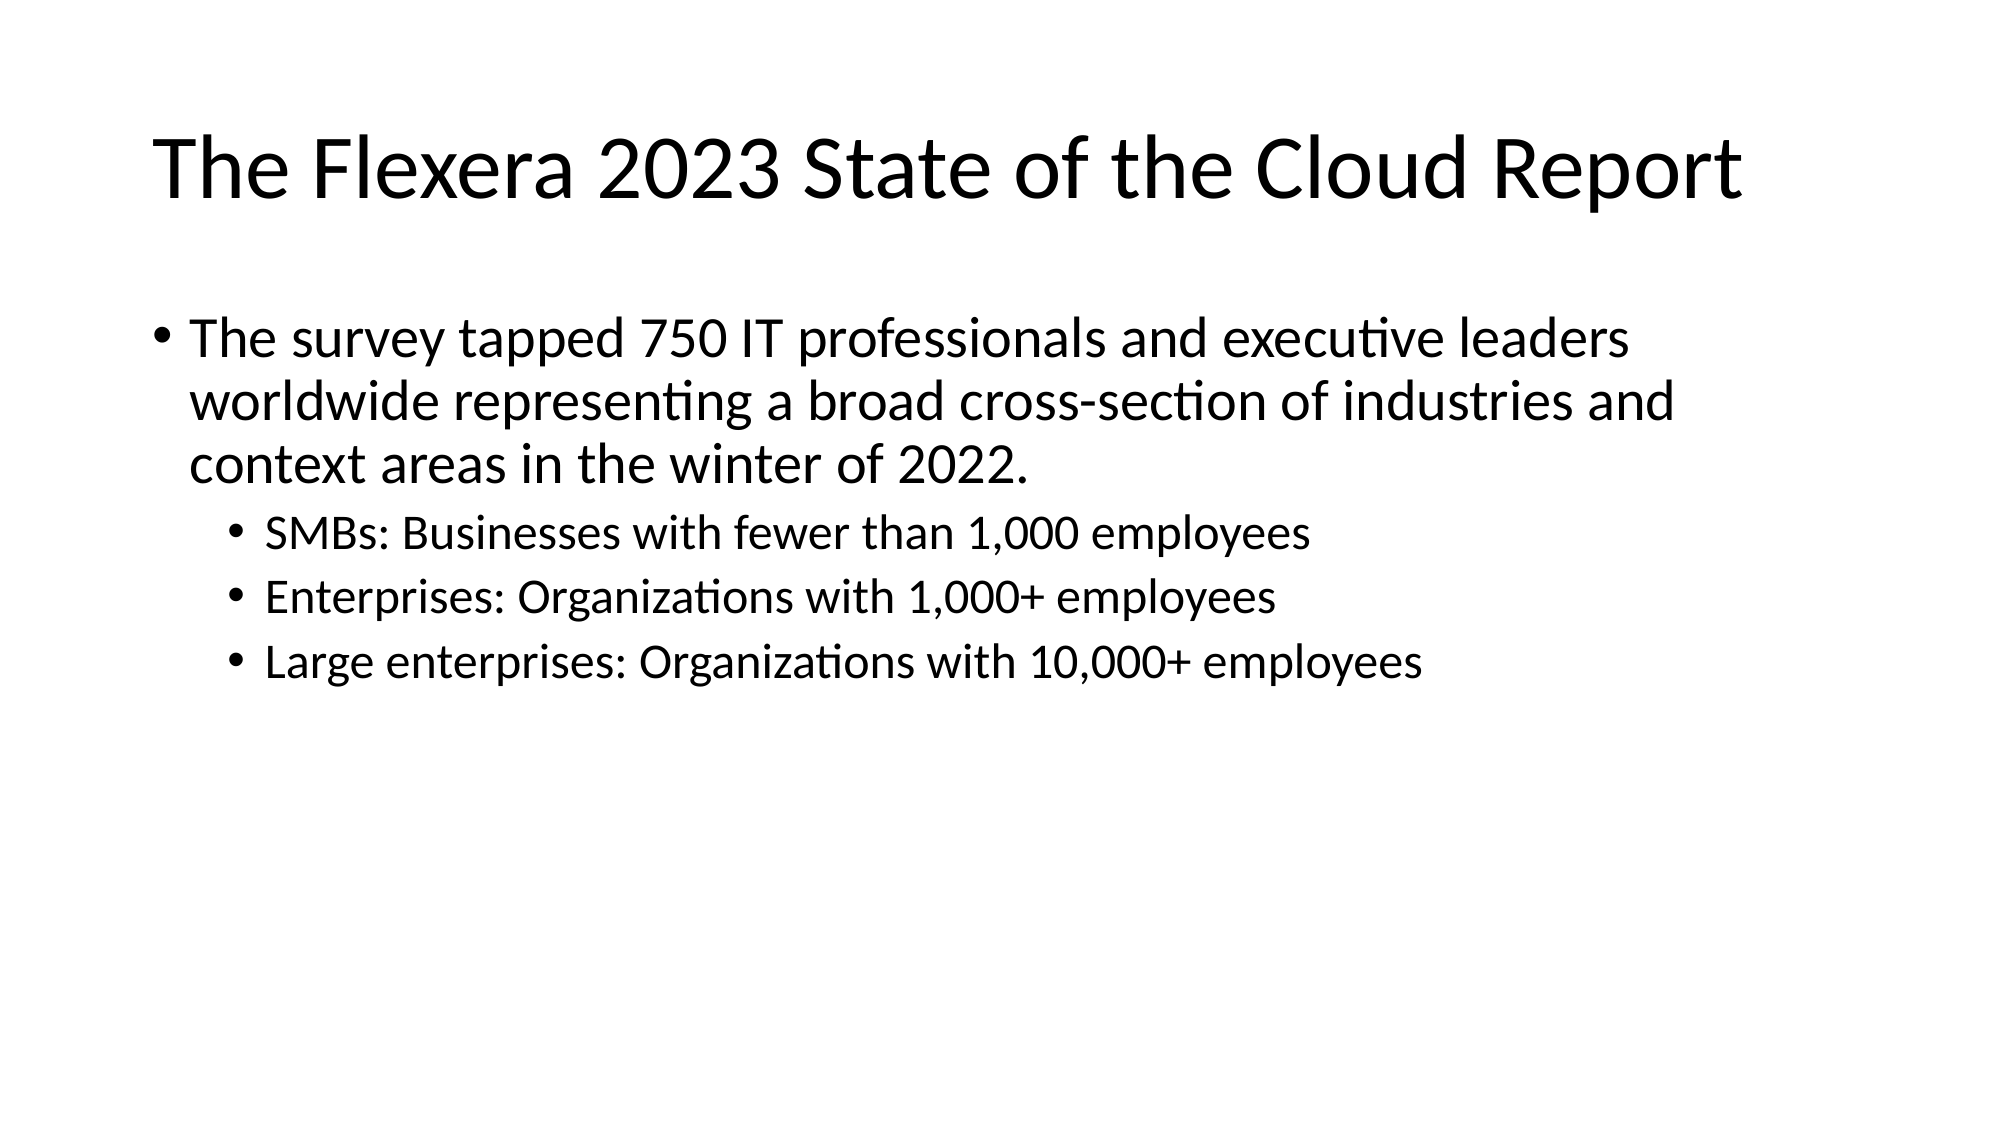

# The Flexera 2023 State of the Cloud Report
The survey tapped 750 IT professionals and executive leaders worldwide representing a broad cross-section of industries and context areas in the winter of 2022.
SMBs: Businesses with fewer than 1,000 employees
Enterprises: Organizations with 1,000+ employees
Large enterprises: Organizations with 10,000+ employees